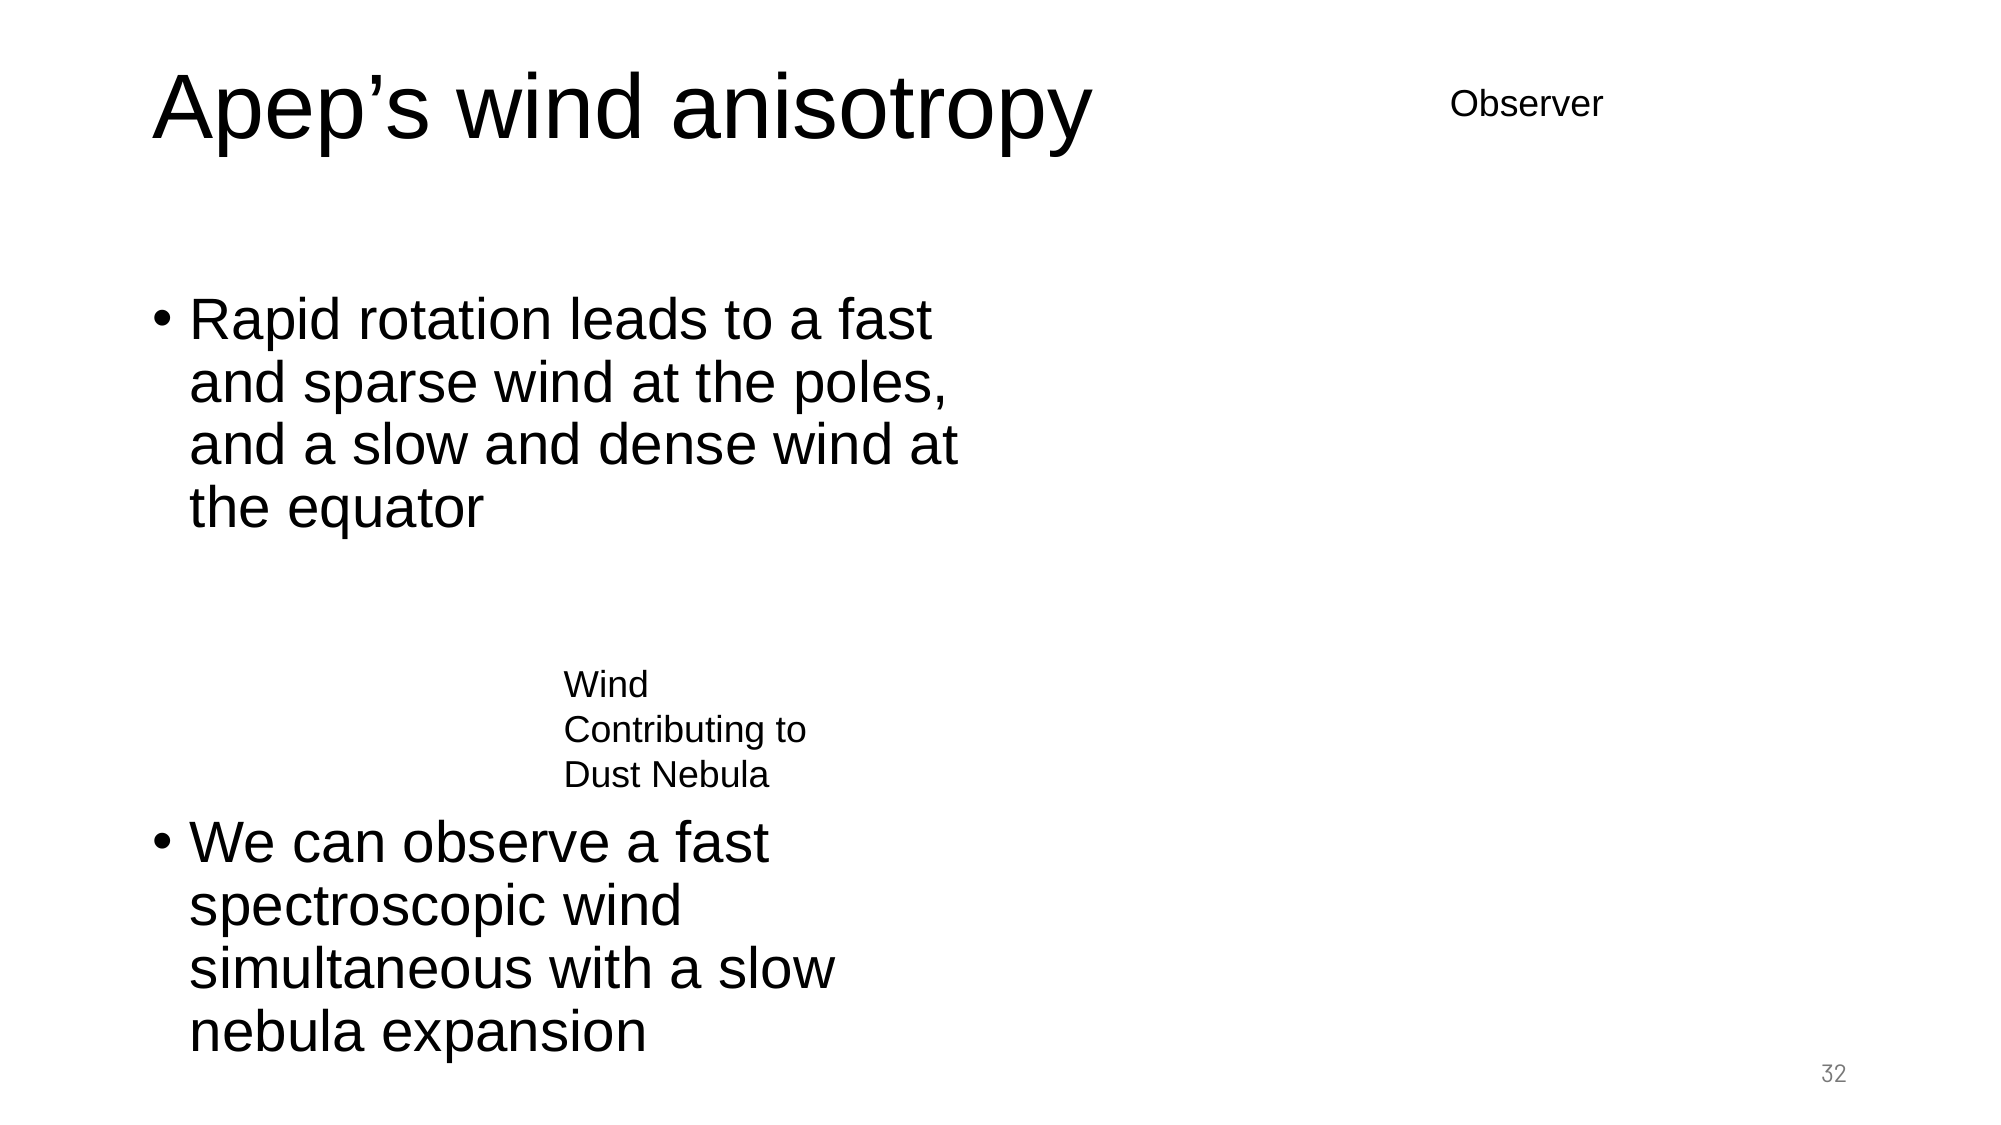

# Apep’s wind anisotropy
Observer
Rapid rotation leads to a fast and sparse wind at the poles, and a slow and dense wind at the equator

We can observe a fast spectroscopic wind simultaneous with a slow nebula expansion
Wind Contributing to Dust Nebula
32